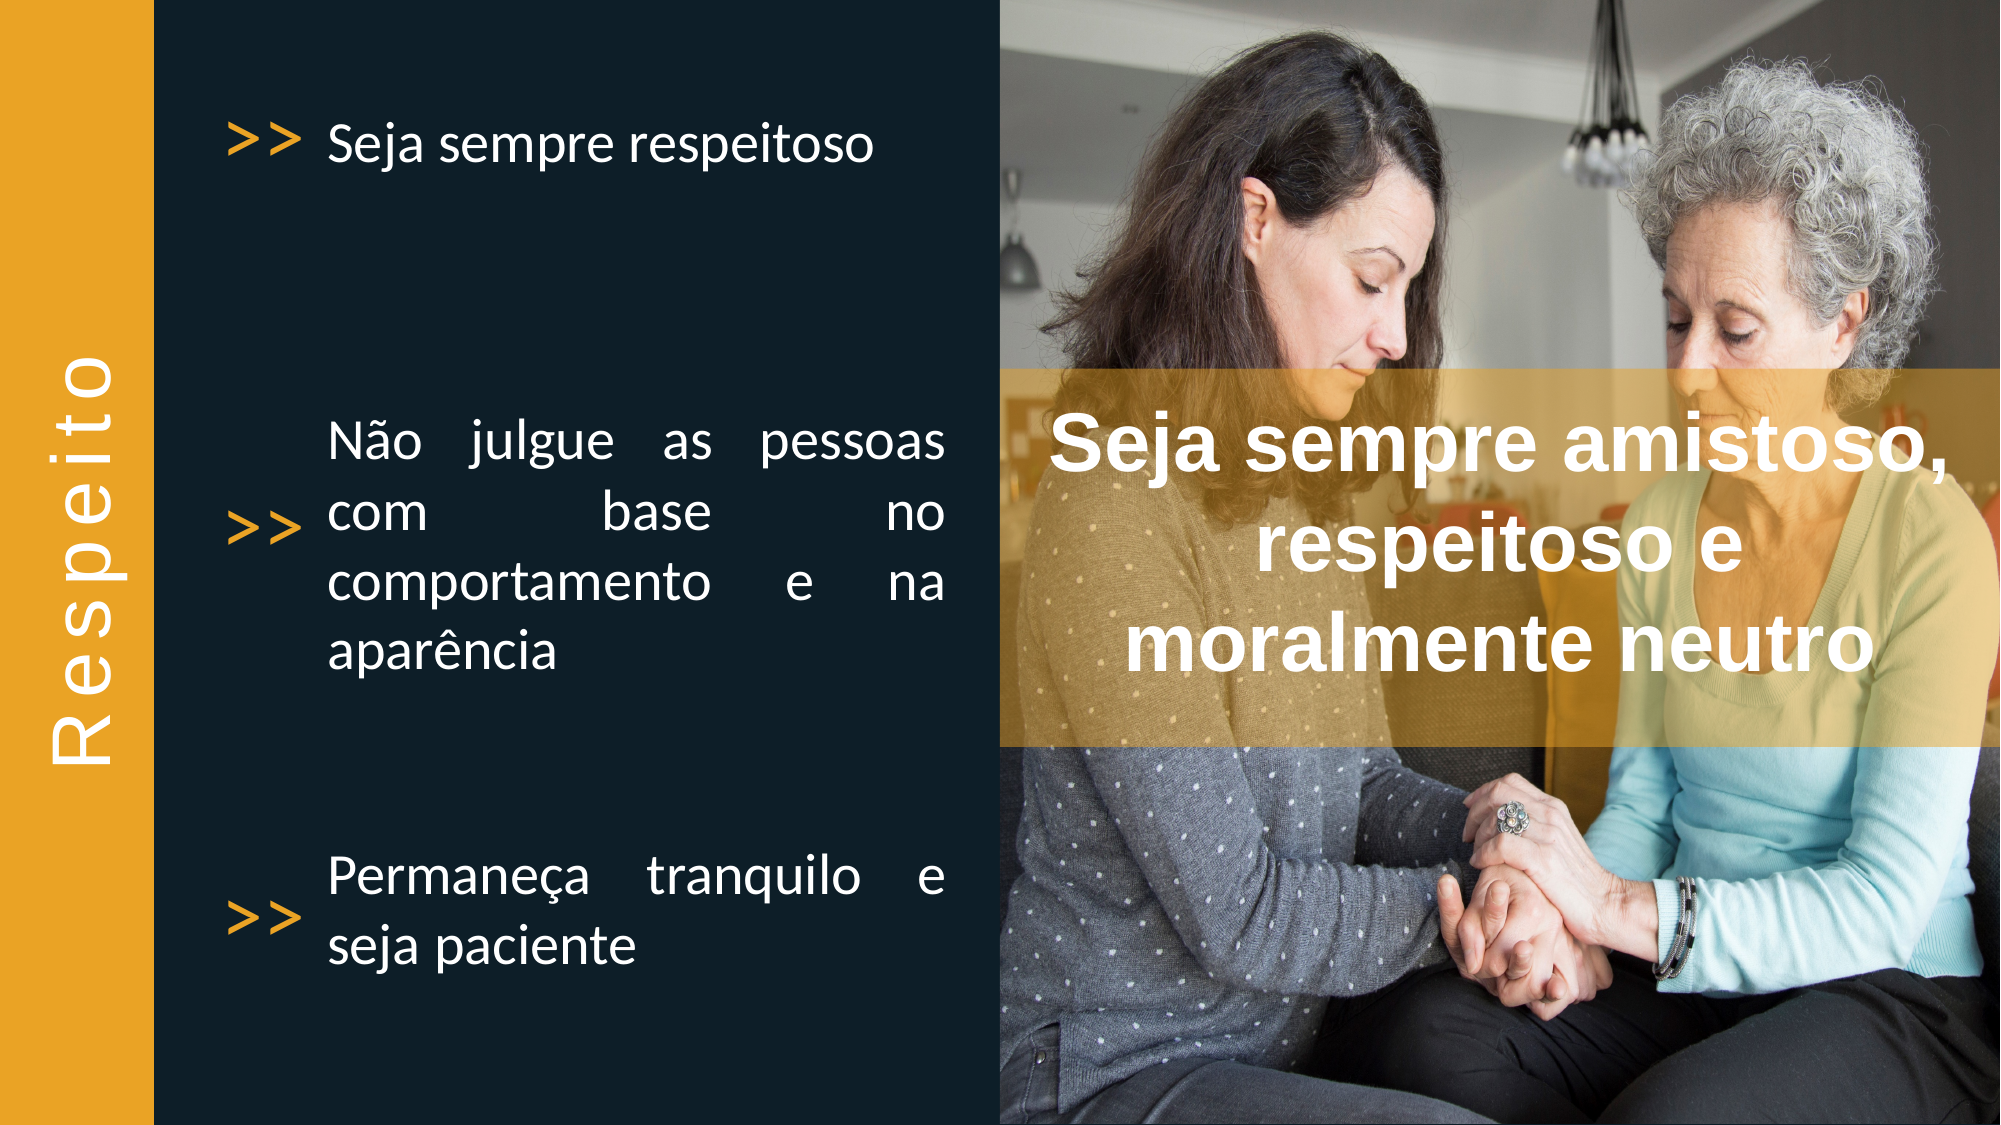

Seja sempre respeitoso
Seja sempre amistoso, respeitoso e moralmente neutro
Não julgue as pessoas com base no comportamento e na aparência
Permaneça tranquilo e seja paciente